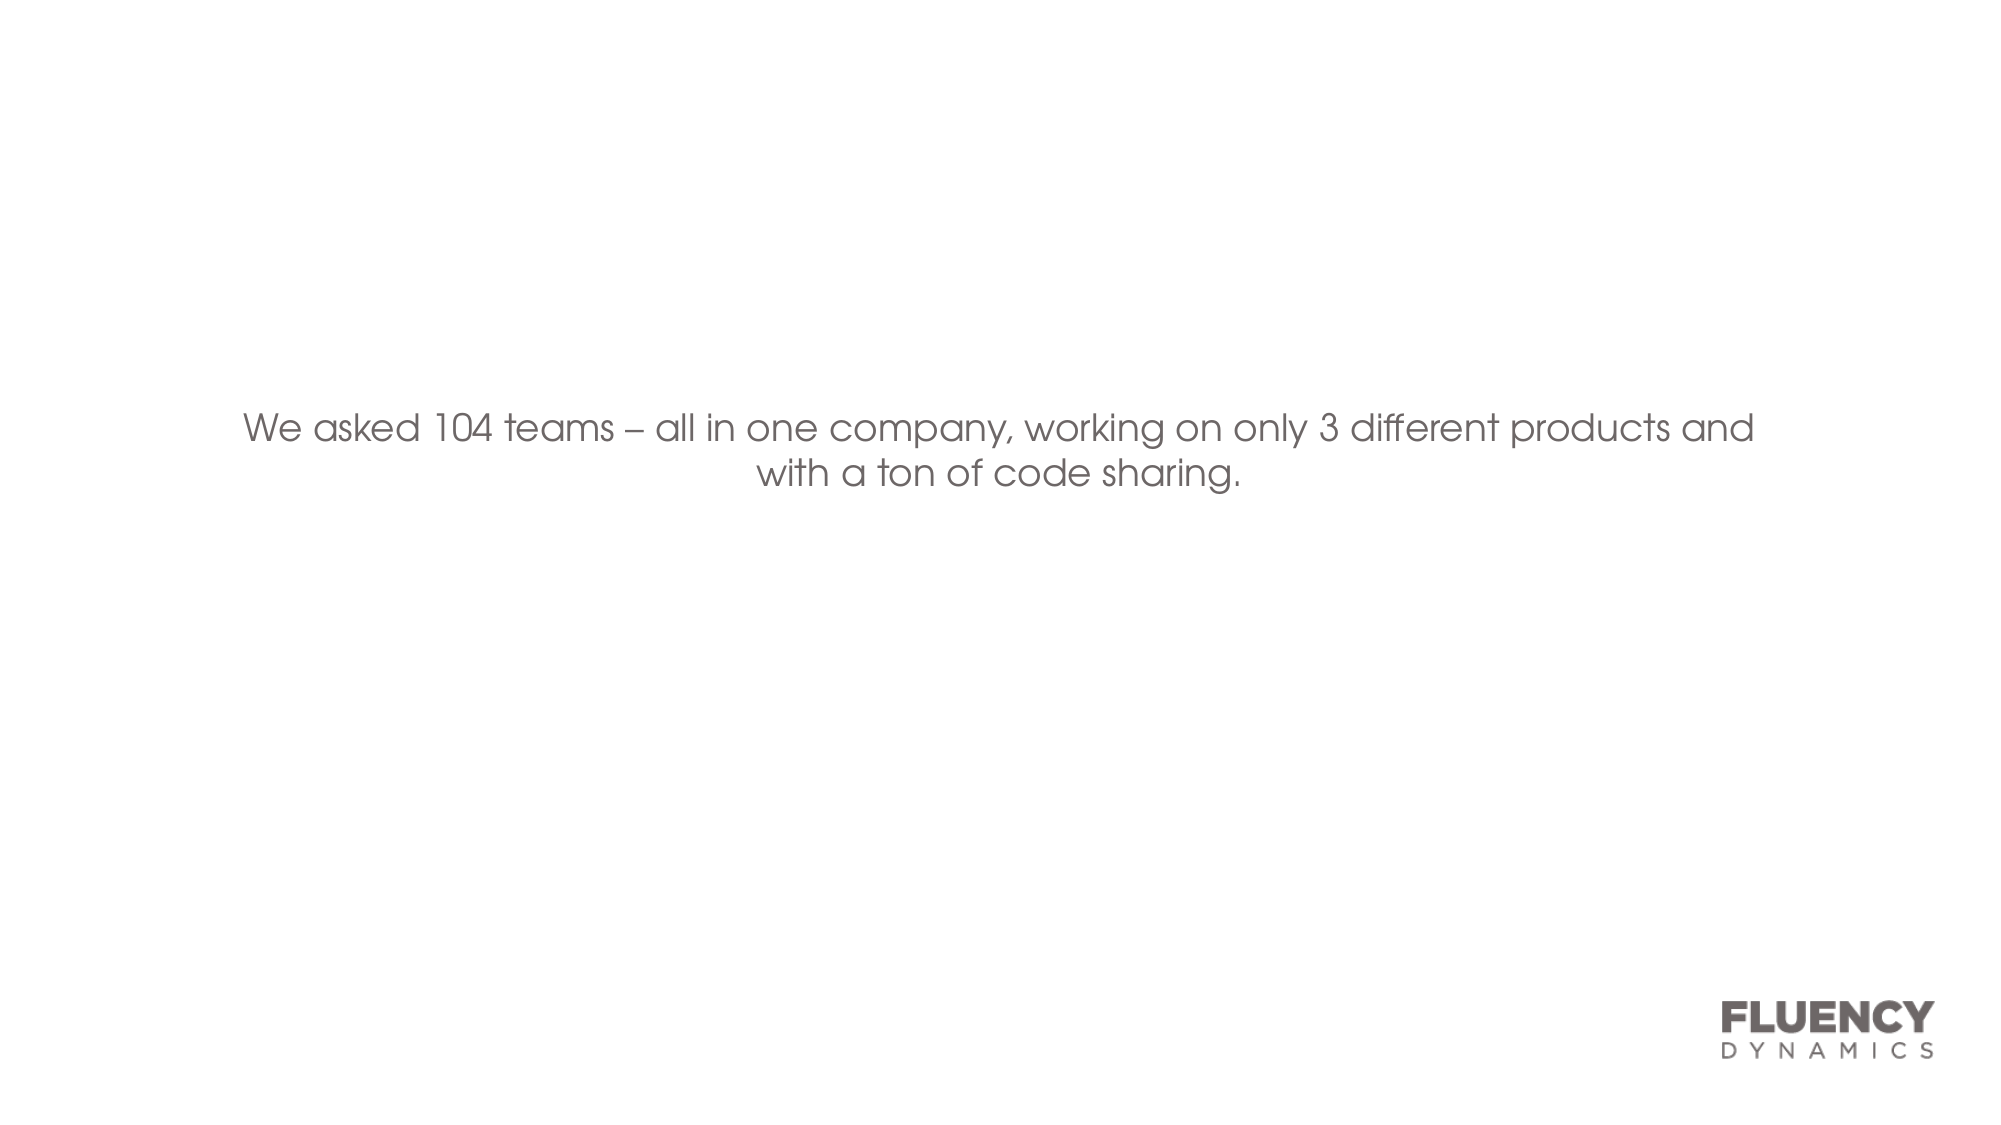

We asked 104 teams – all in one company, working on only 3 different products and with a ton of code sharing.